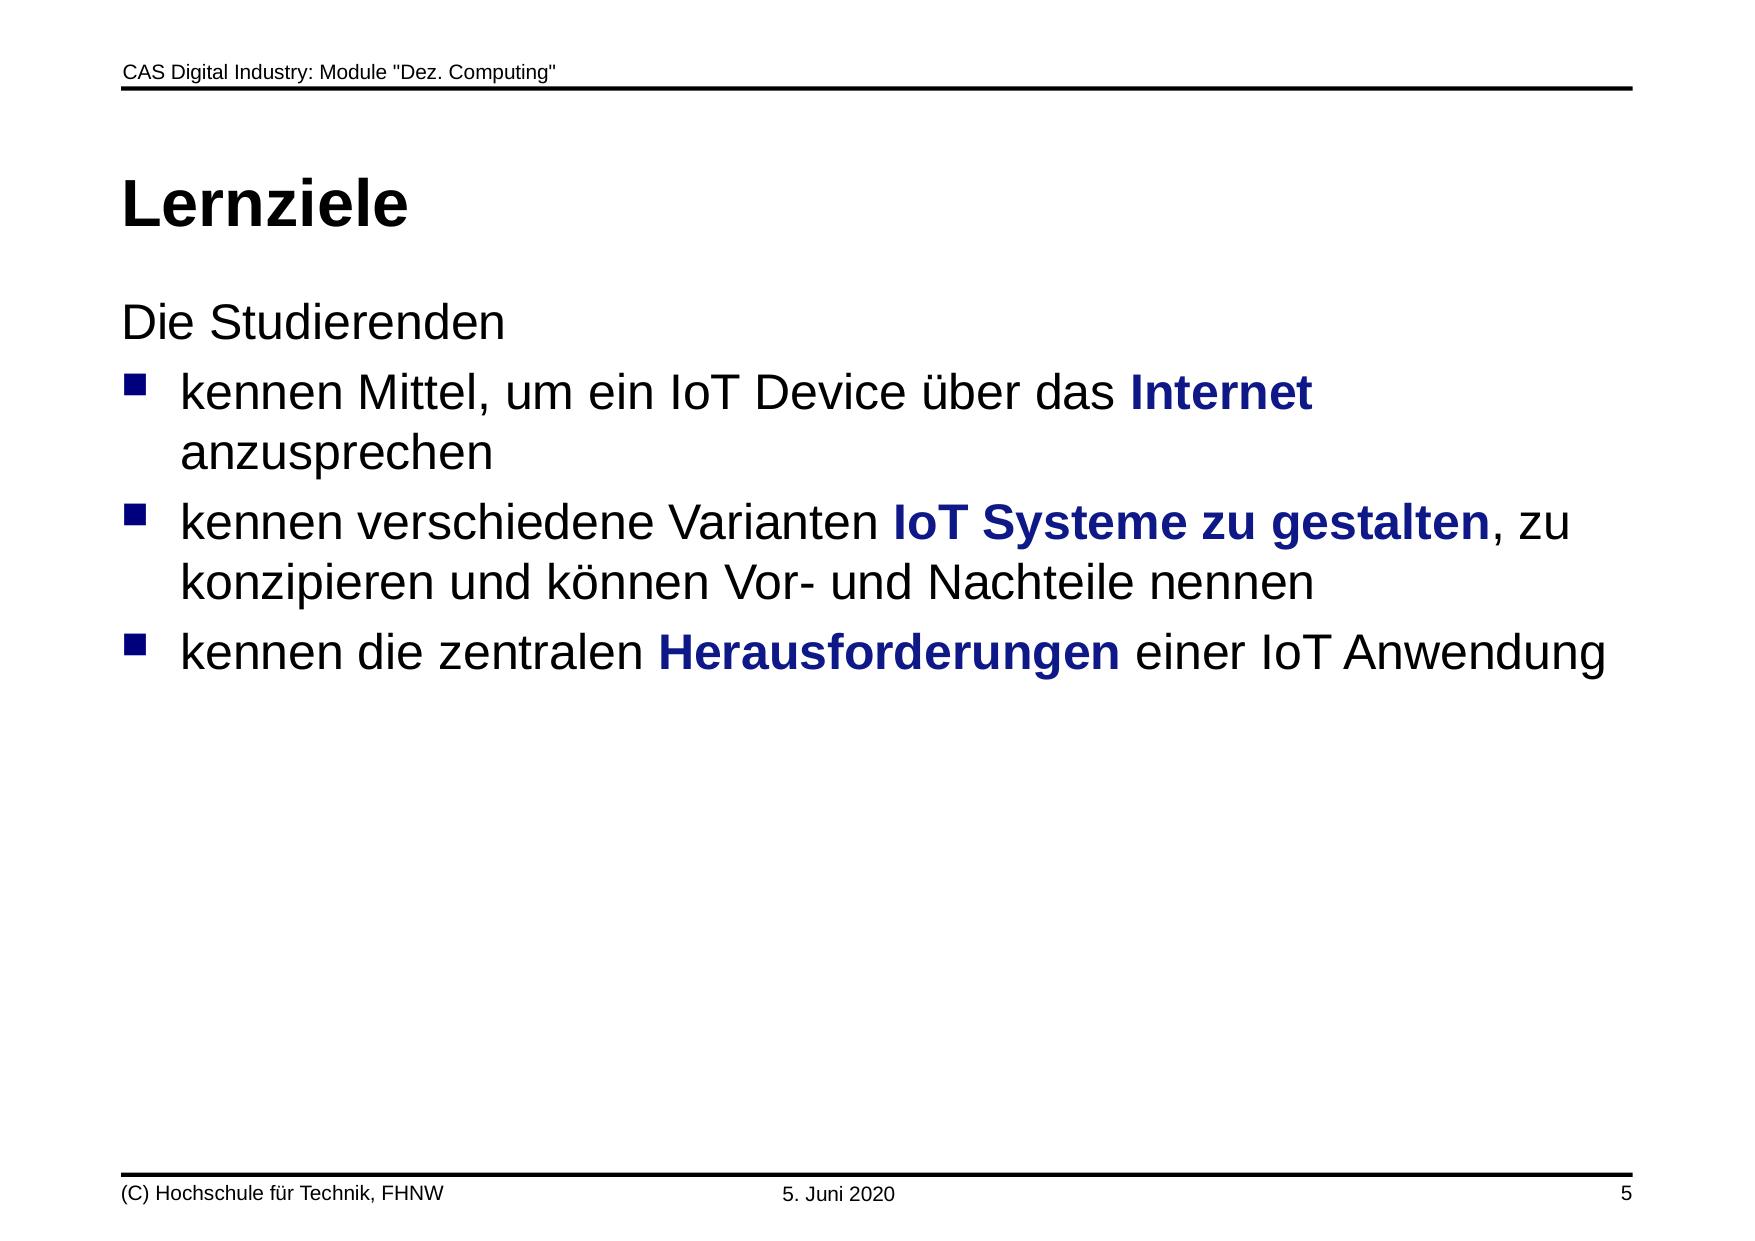

# Lernziele
Die Studierenden
kennen Mittel, um ein IoT Device über das Internet anzusprechen
kennen verschiedene Varianten IoT Systeme zu gestalten, zu konzipieren und können Vor- und Nachteile nennen
kennen die zentralen Herausforderungen einer IoT Anwendung
(C) Hochschule für Technik, FHNW
5. Juni 2020
5